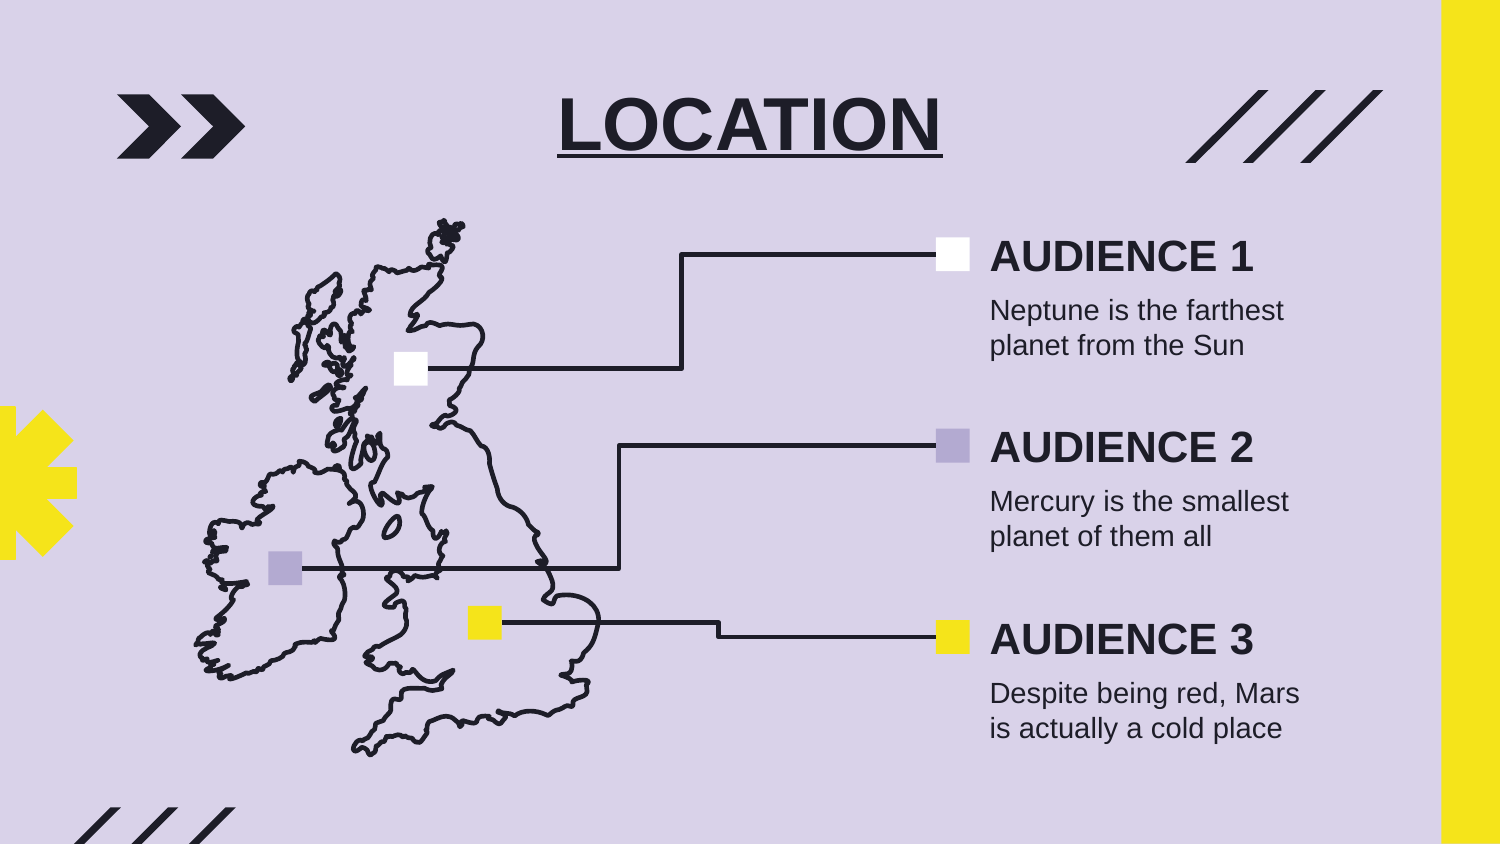

# LOCATION

AUDIENCE 1

Neptune is the farthest planet from the Sun

AUDIENCE 2

Mercury is the smallest planet of them all

AUDIENCE 3

Despite being red, Mars is actually a cold place